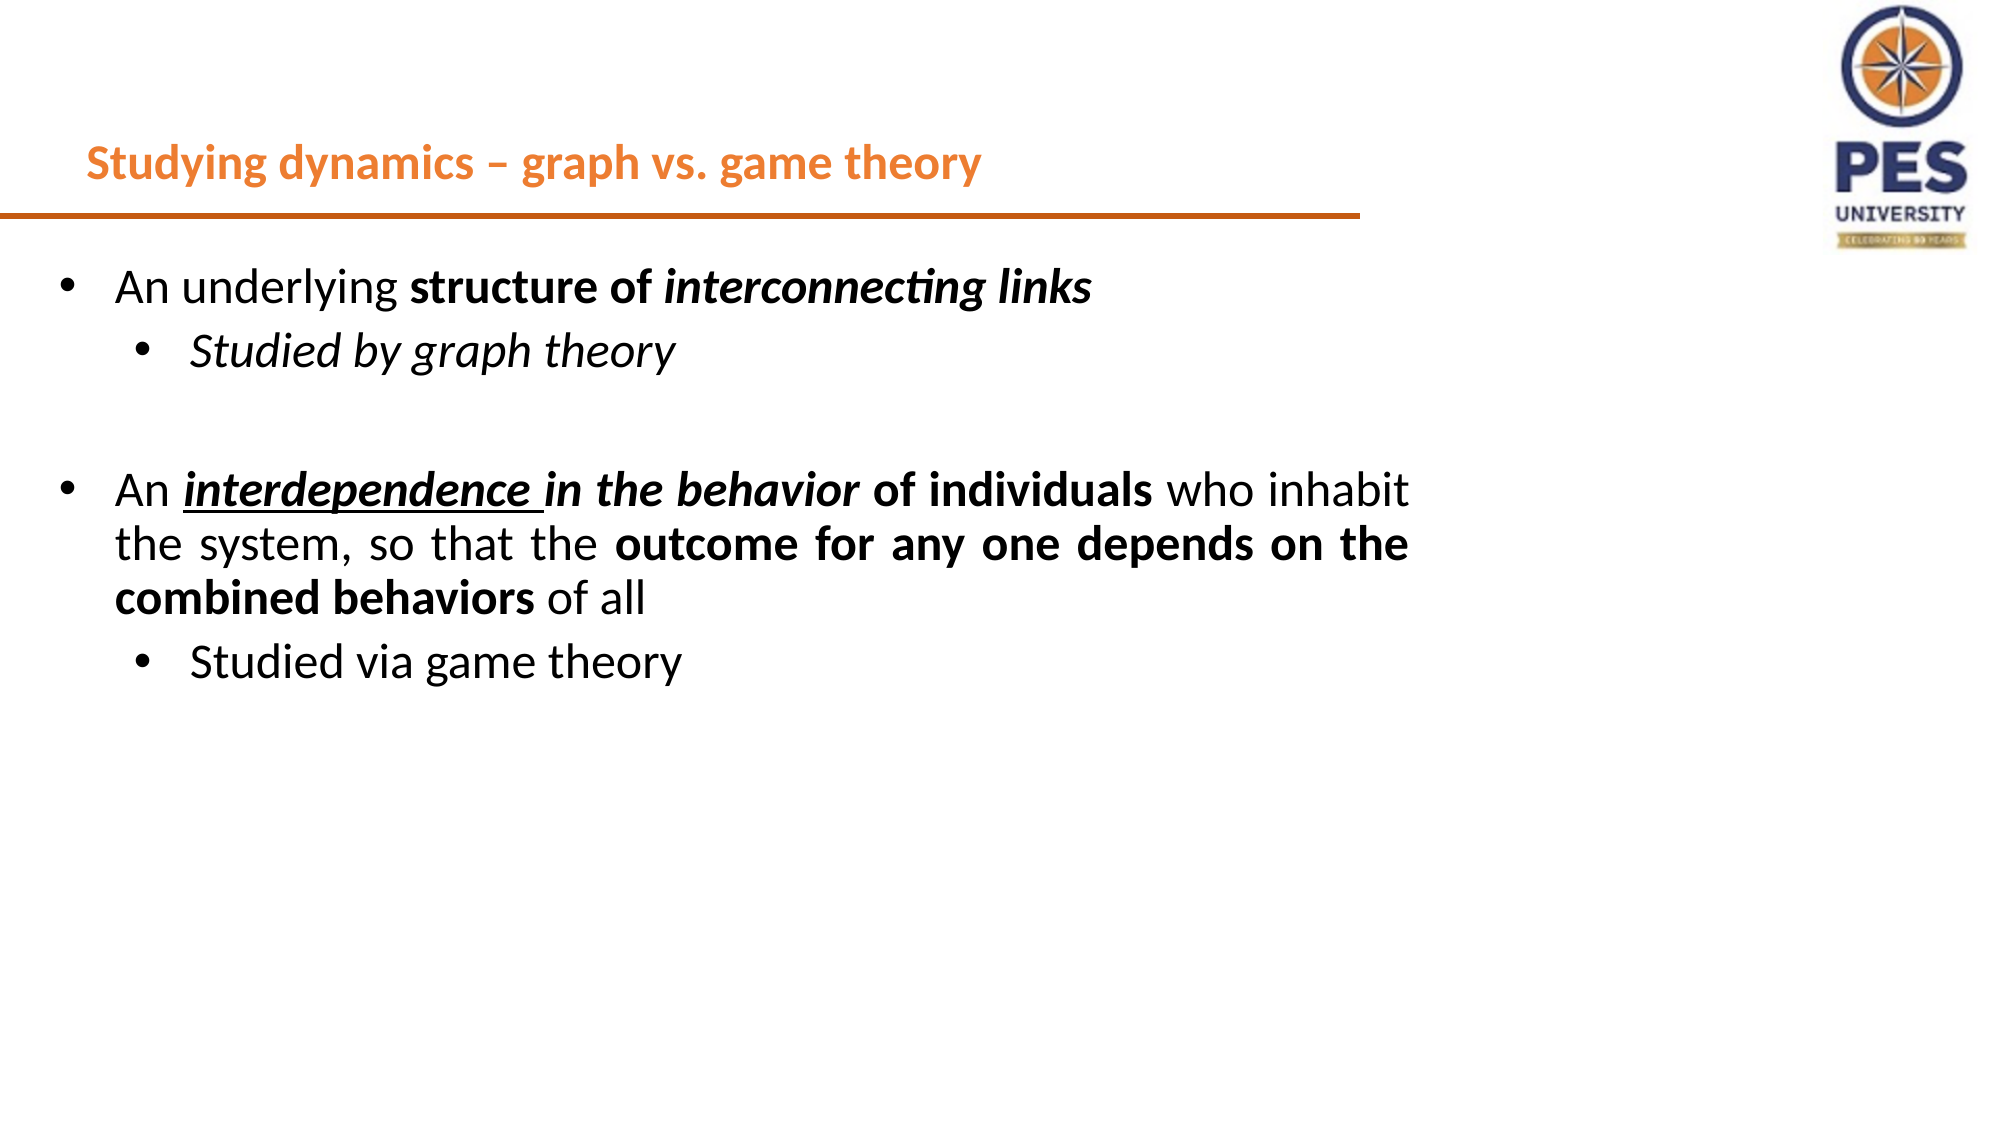

Studying dynamics – graph vs. game theory
An underlying structure of interconnecting links
Studied by graph theory

An interdependence in the behavior of individuals who inhabit the system, so that the outcome for any one depends on the combined behaviors of all
Studied via game theory